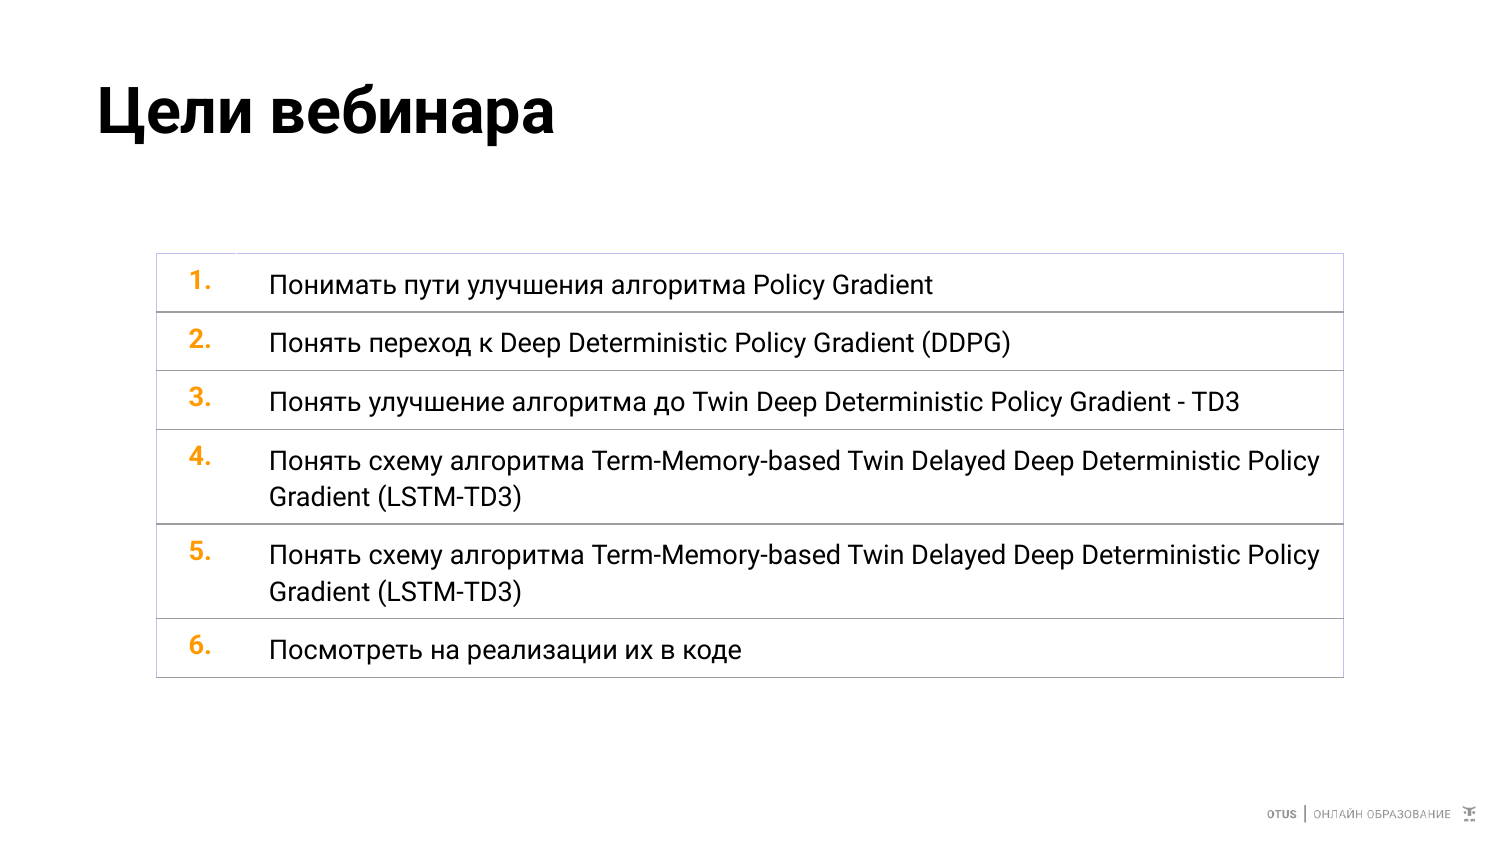

# Цели вебинара
| 1. | Понимать пути улучшения алгоритма Policy Gradient |
| --- | --- |
| 2. | Понять переход к Deep Deterministic Policy Gradient (DDPG) |
| 3. | Понять улучшение алгоритма до Twin Deep Deterministic Policy Gradient - TD3 |
| 4. | Понять схему алгоритма Term-Memory-based Twin Delayed Deep Deterministic Policy Gradient (LSTM-TD3) |
| 5. | Понять схему алгоритма Term-Memory-based Twin Delayed Deep Deterministic Policy Gradient (LSTM-TD3) |
| 6. | Посмотреть на реализации их в коде |